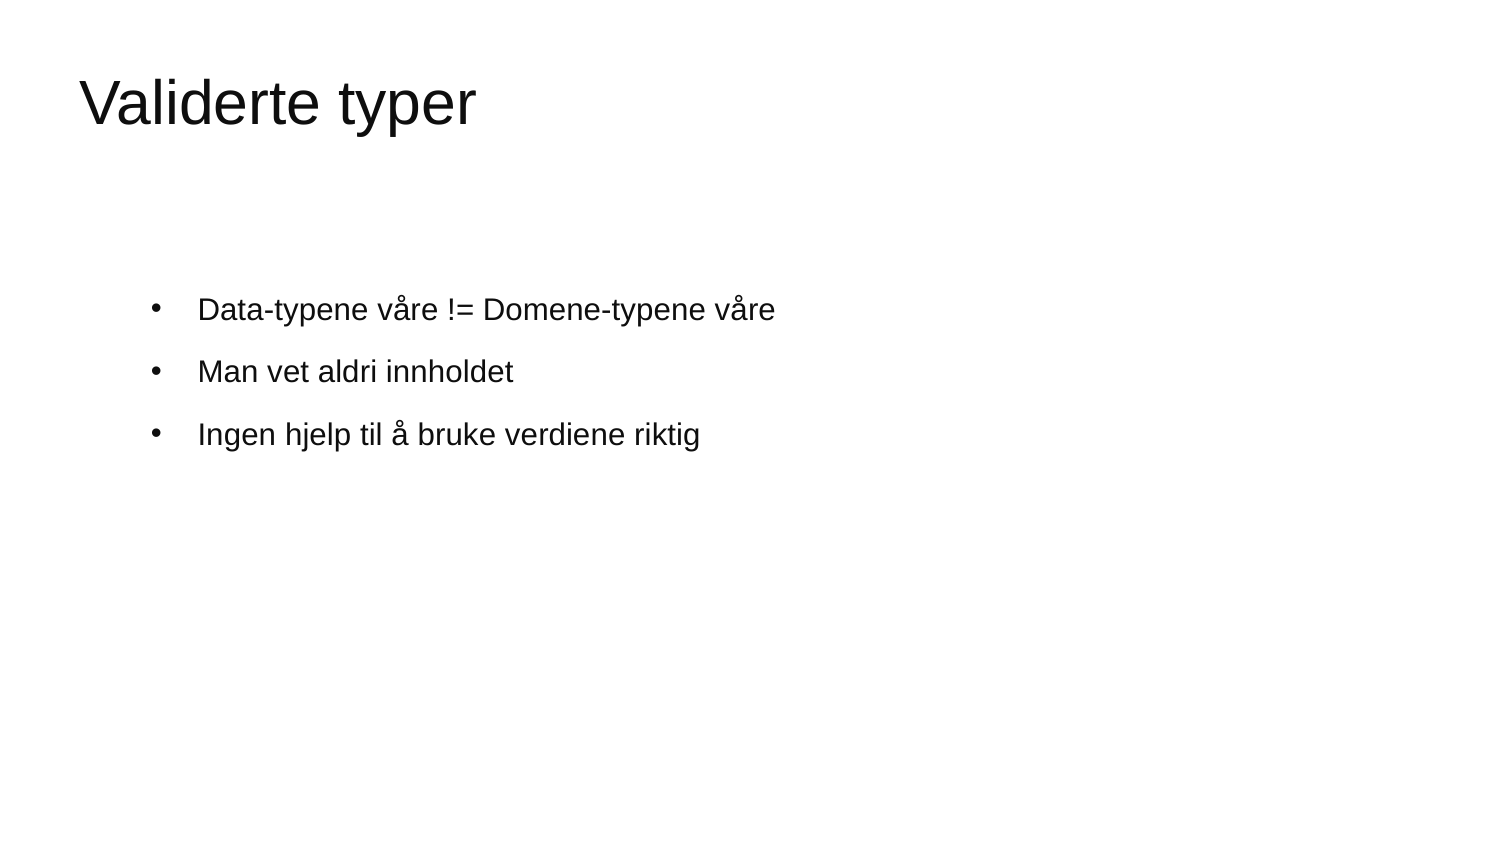

# Validerte typer
Data-typene våre != Domene-typene våre
Man vet aldri innholdet
Ingen hjelp til å bruke verdiene riktig